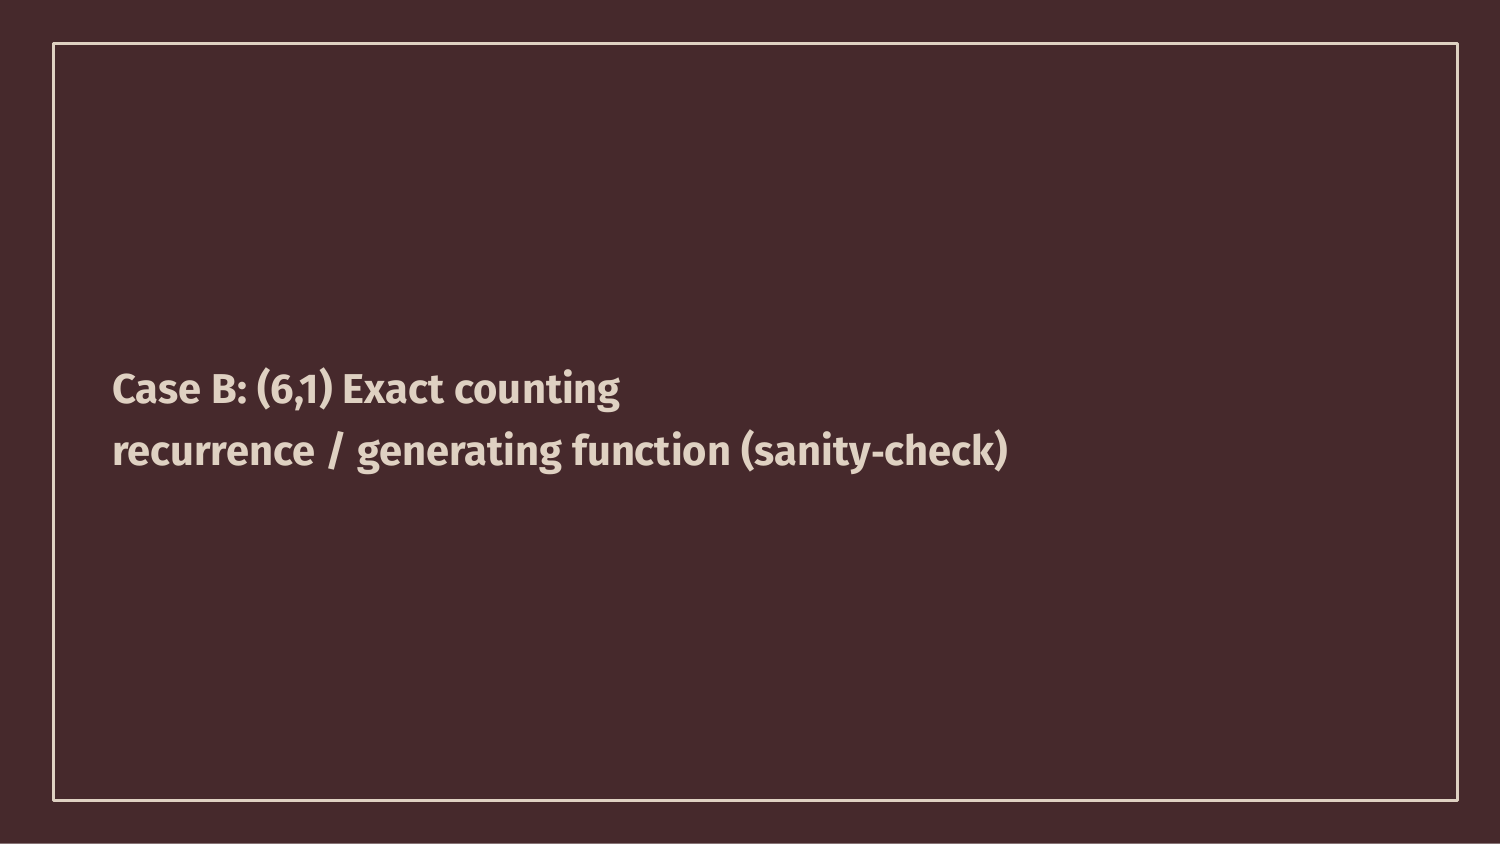

Case B: (6,1) Exact counting
recurrence / generating function (sanity‑check)